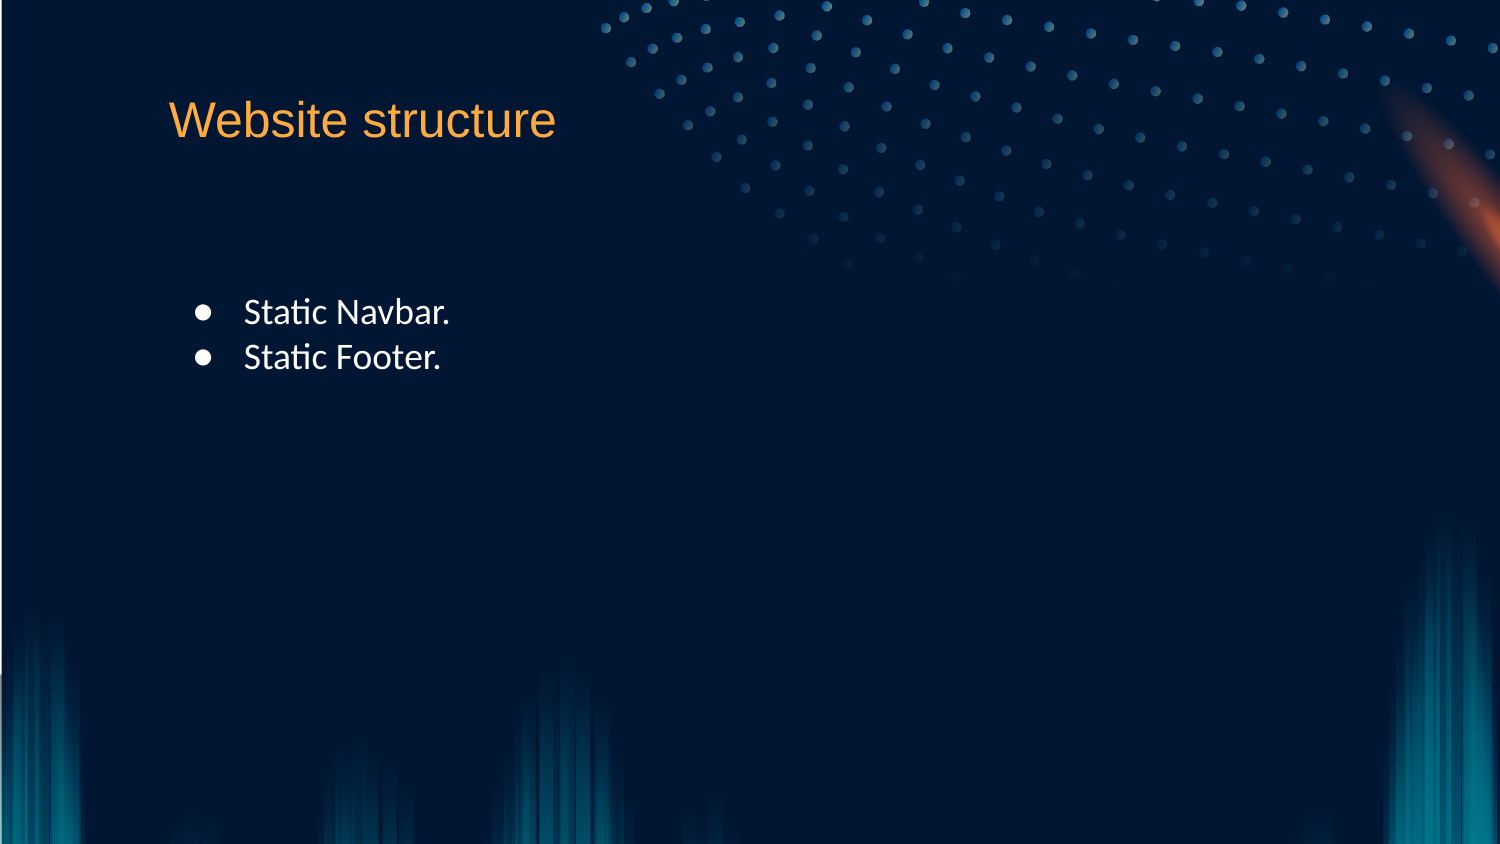

# Website structure
Static Navbar.
Static Footer.